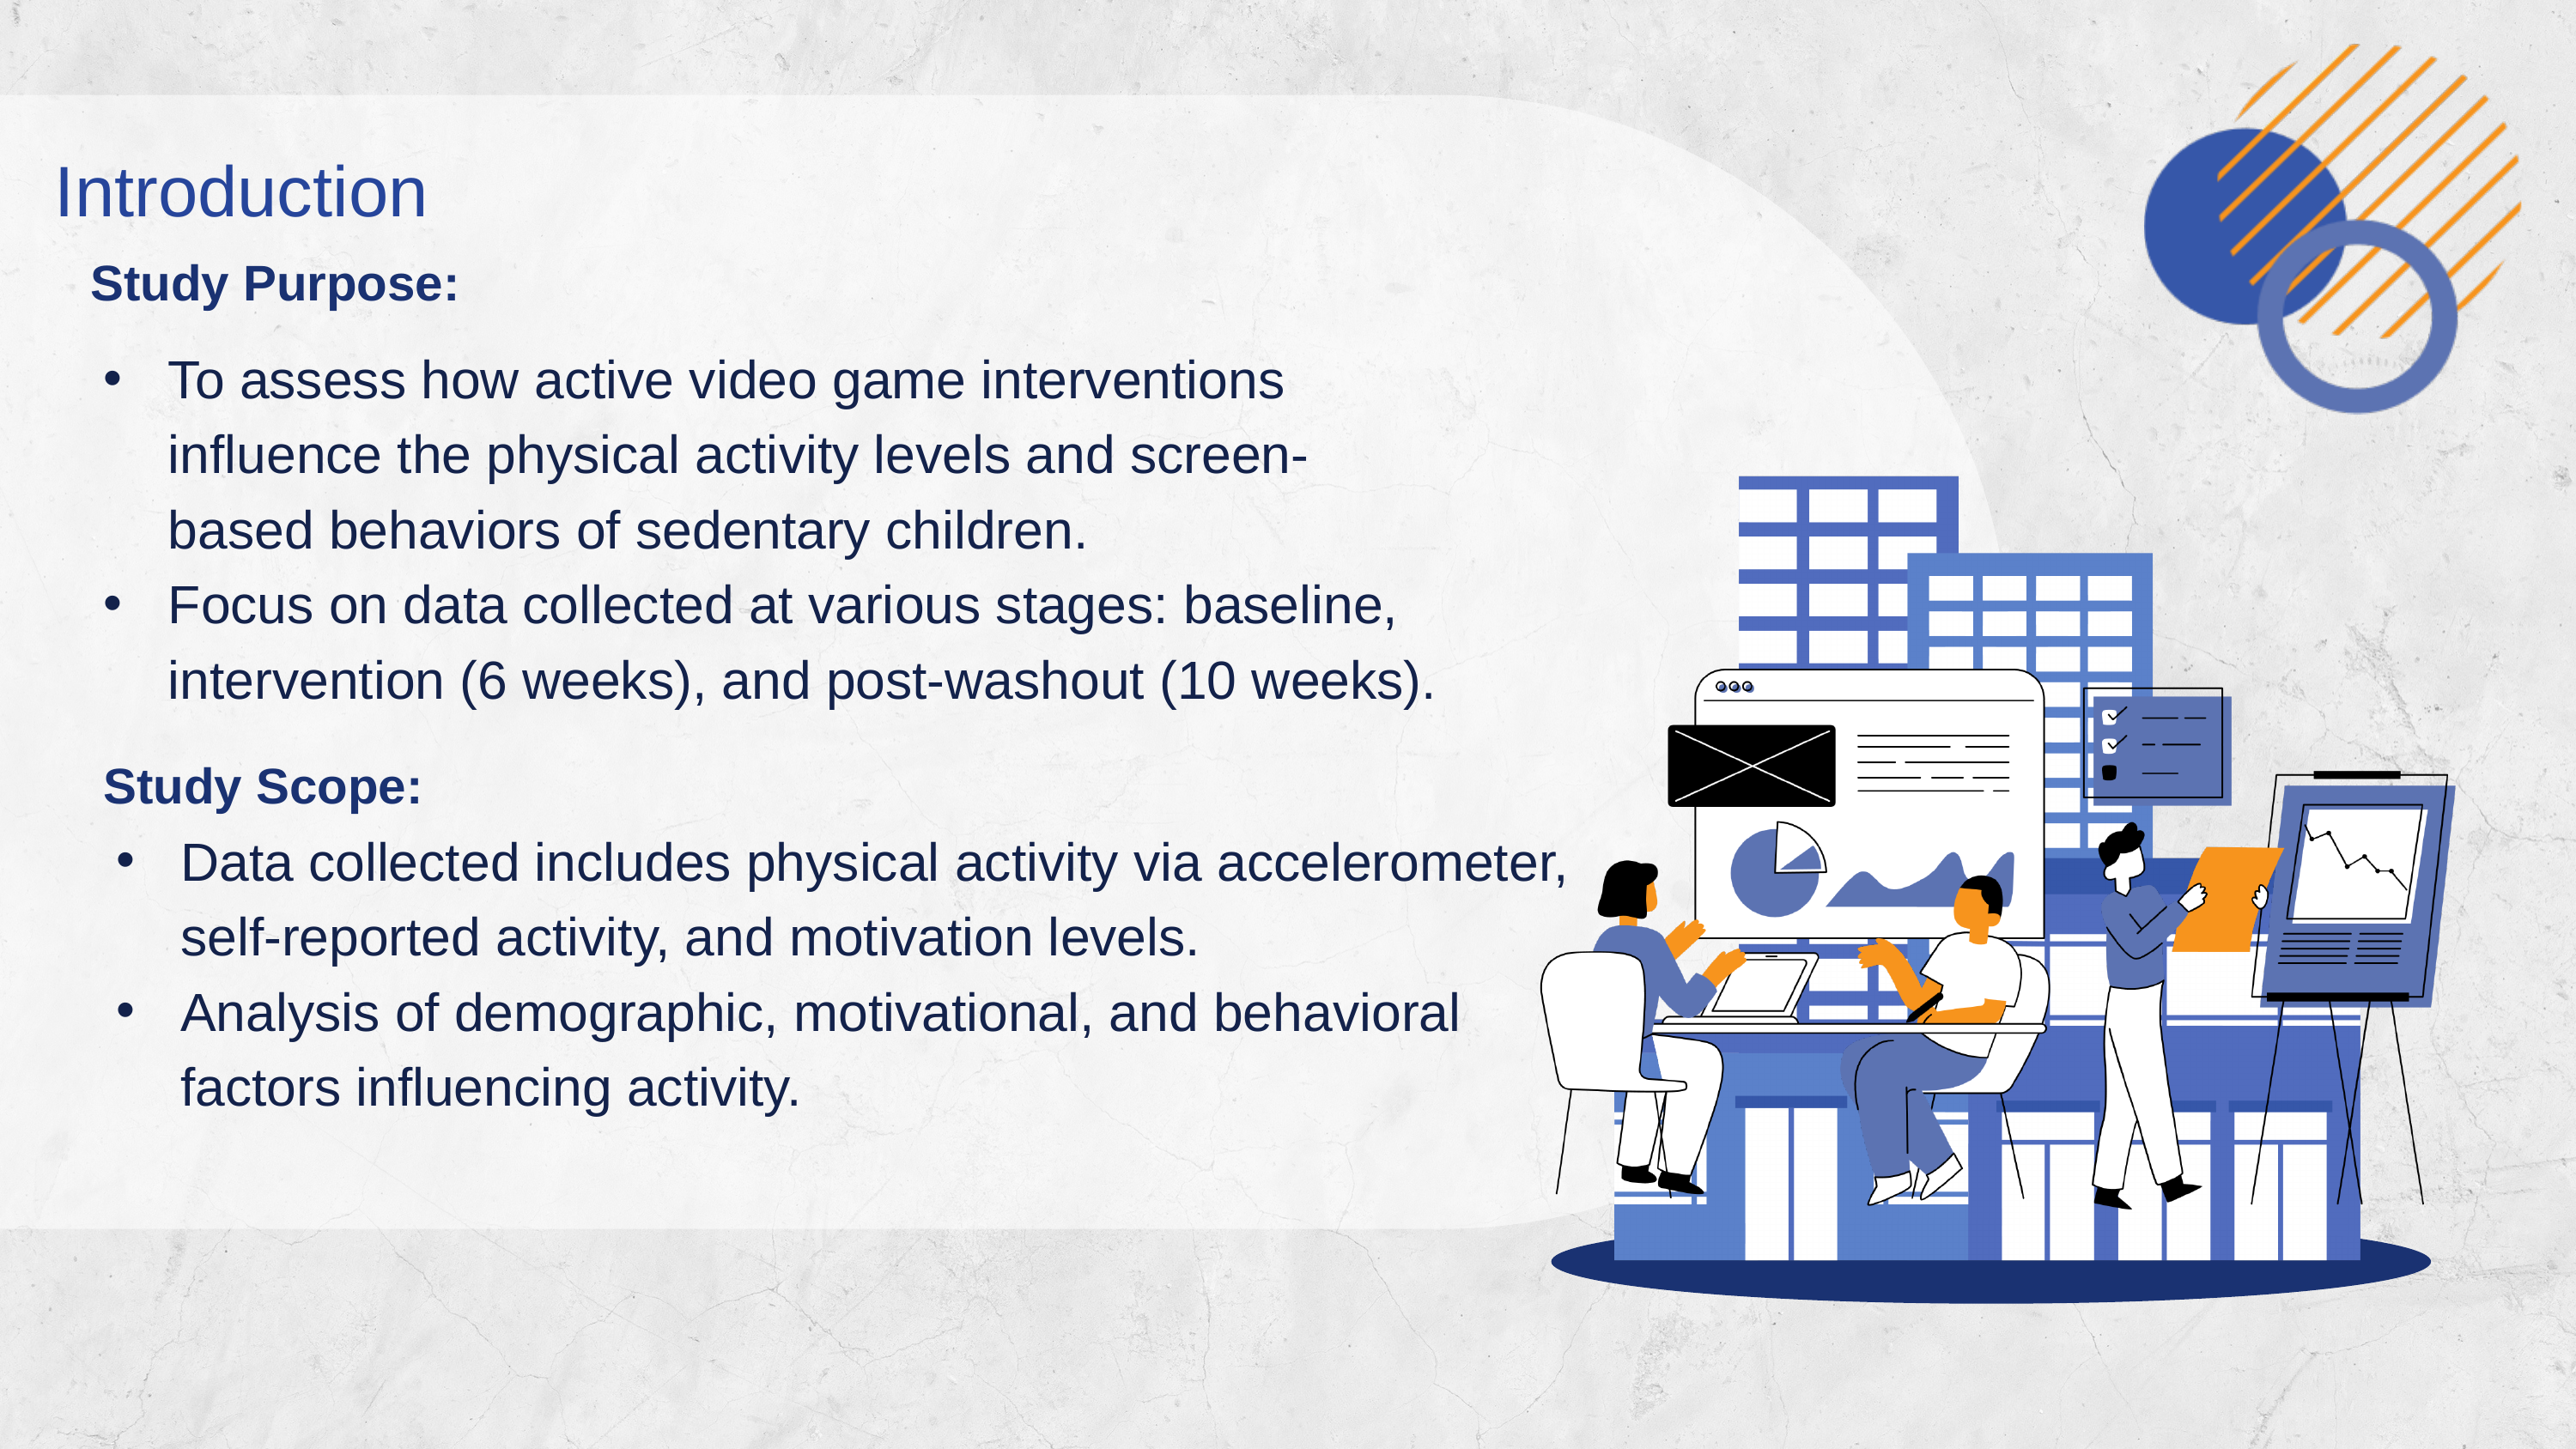

Introduction
Study Purpose:
To assess how active video game interventions influence the physical activity levels and screen-based behaviors of sedentary children.
Focus on data collected at various stages: baseline, intervention (6 weeks), and post-washout (10 weeks).

Study Scope:
Data collected includes physical activity via accelerometer, self-reported activity, and motivation levels.
Analysis of demographic, motivational, and behavioral factors influencing activity.